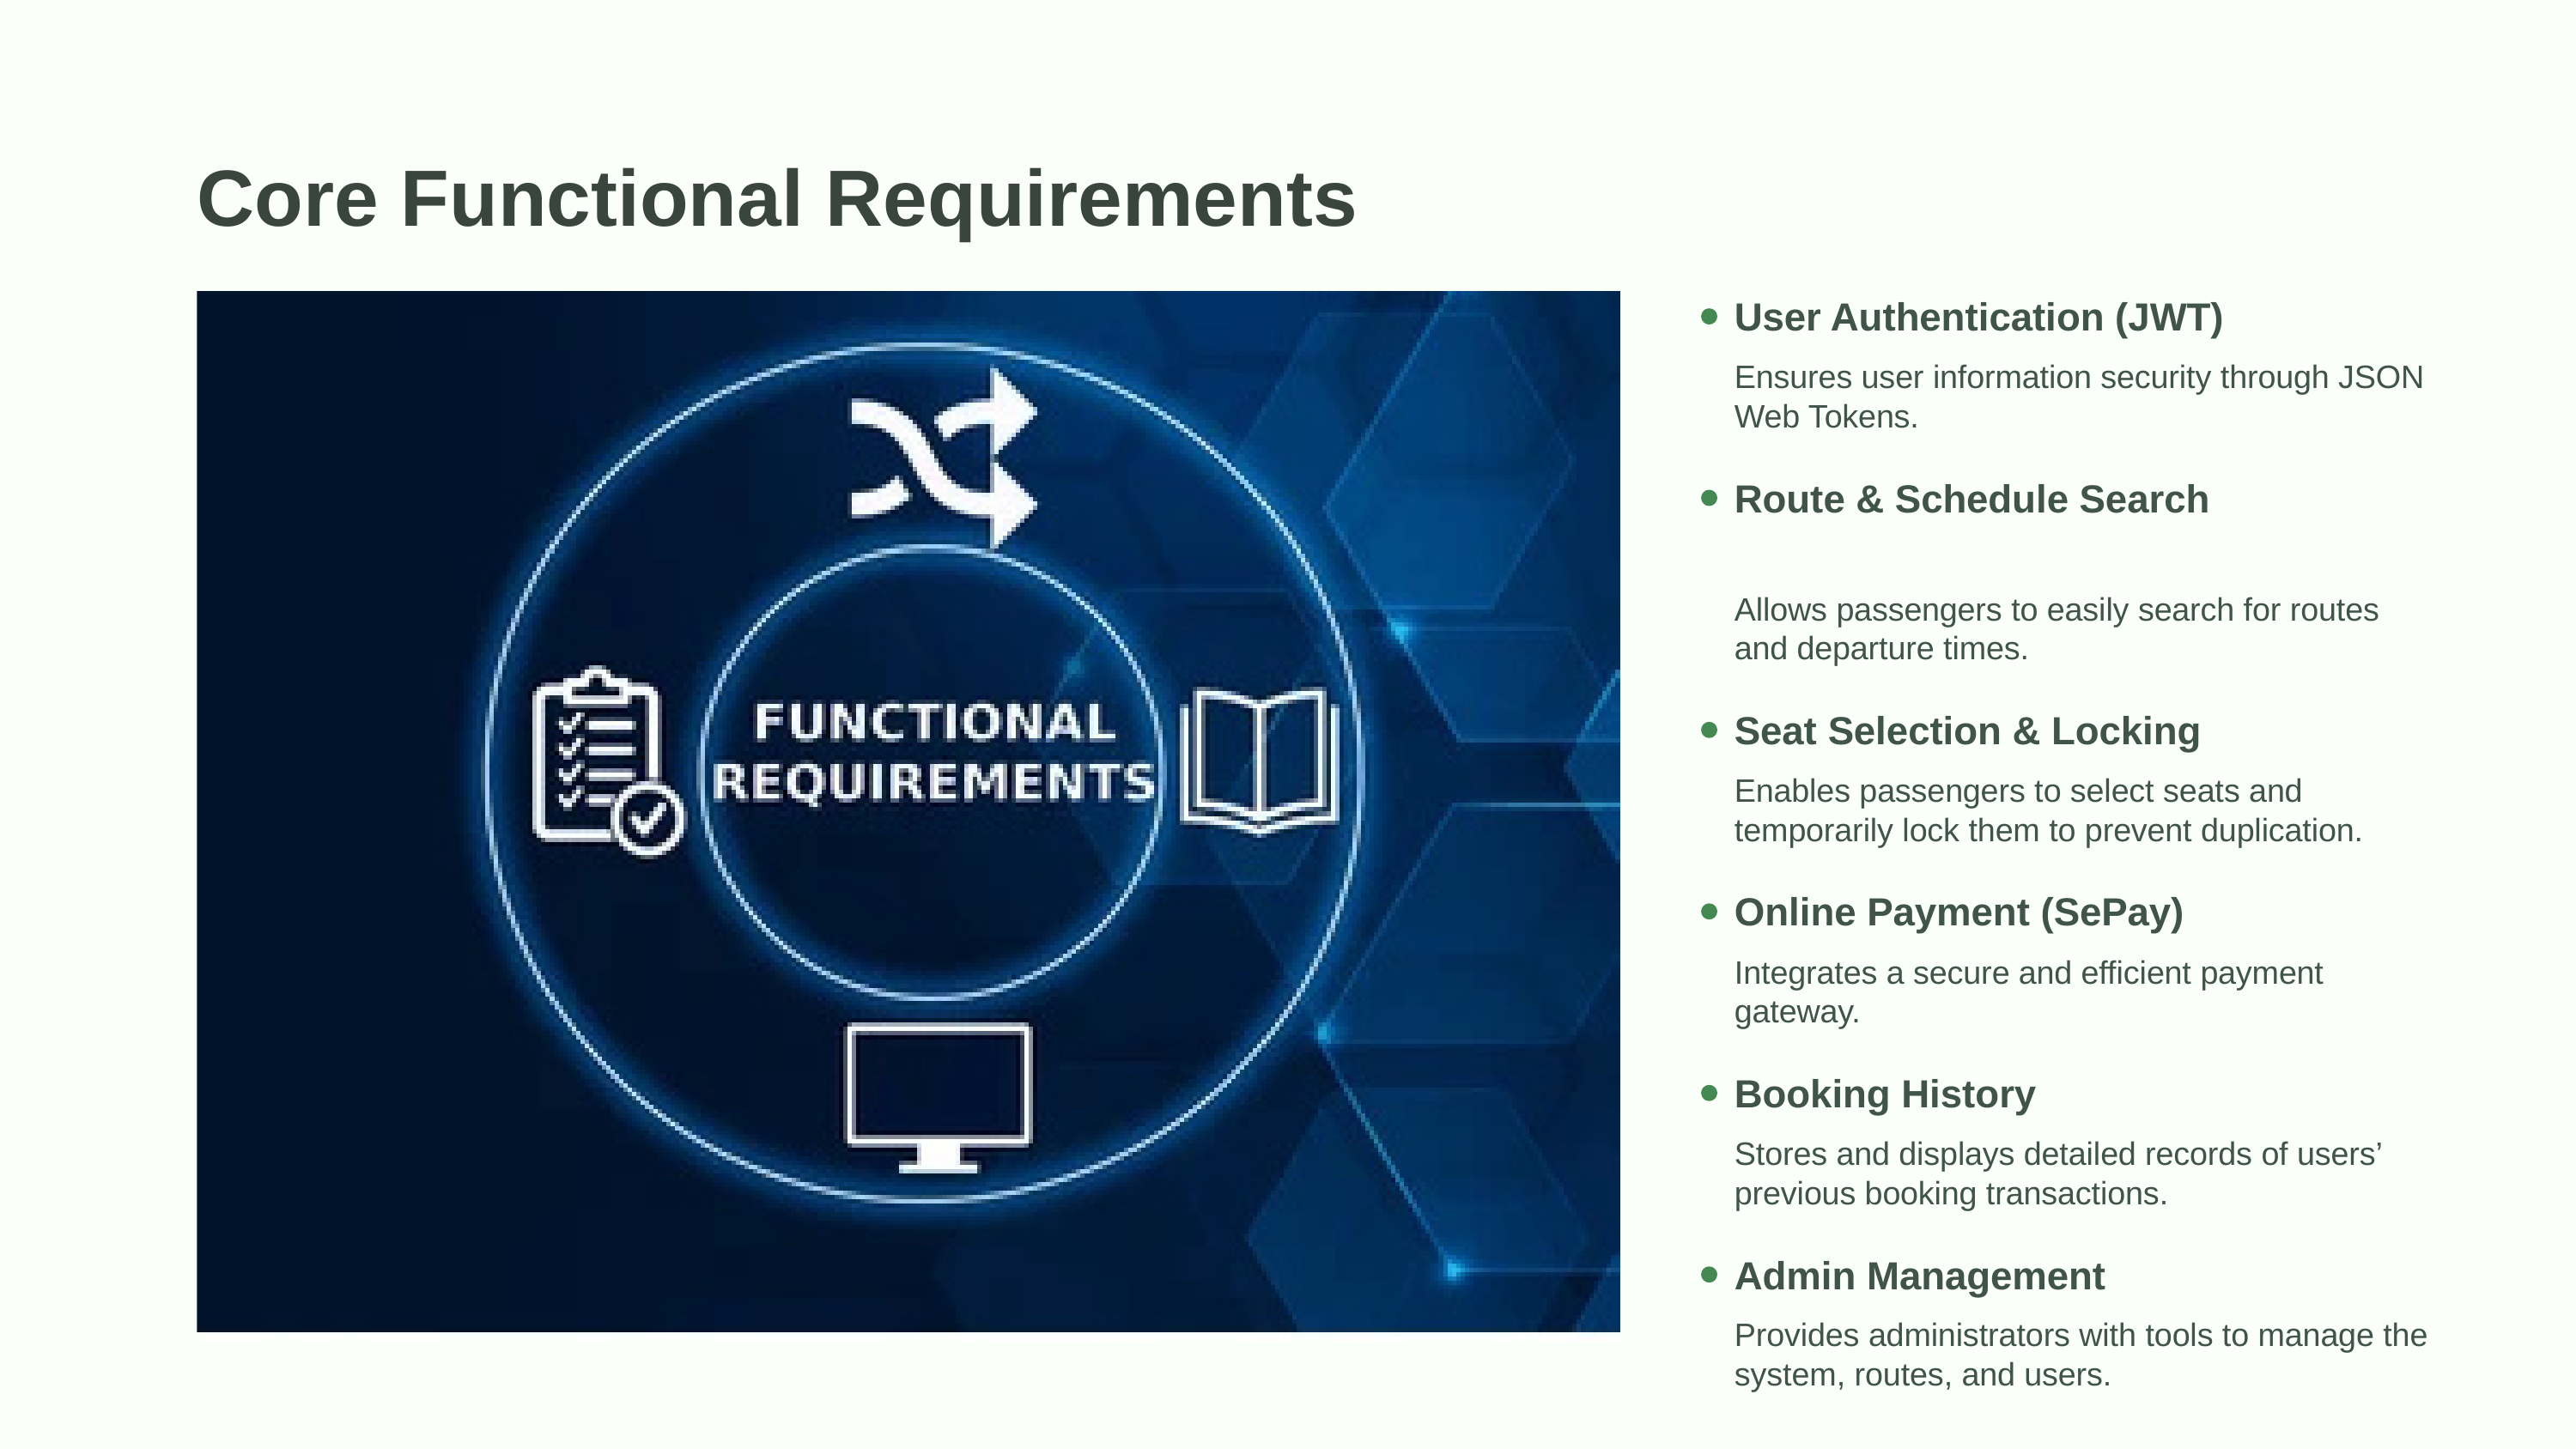

Core Functional Requirements

User Authentication (JWT)

Ensures user information security through JSON Web Tokens.

Route & Schedule Search

Allows passengers to easily search for routes and departure times.

Seat Selection & Locking

Enables passengers to select seats and temporarily lock them to prevent duplication.

Online Payment (SePay)

Integrates a secure and efficient payment gateway.

Booking History

Stores and displays detailed records of users’ previous booking transactions.

Admin Management

Provides administrators with tools to manage the system, routes, and users.